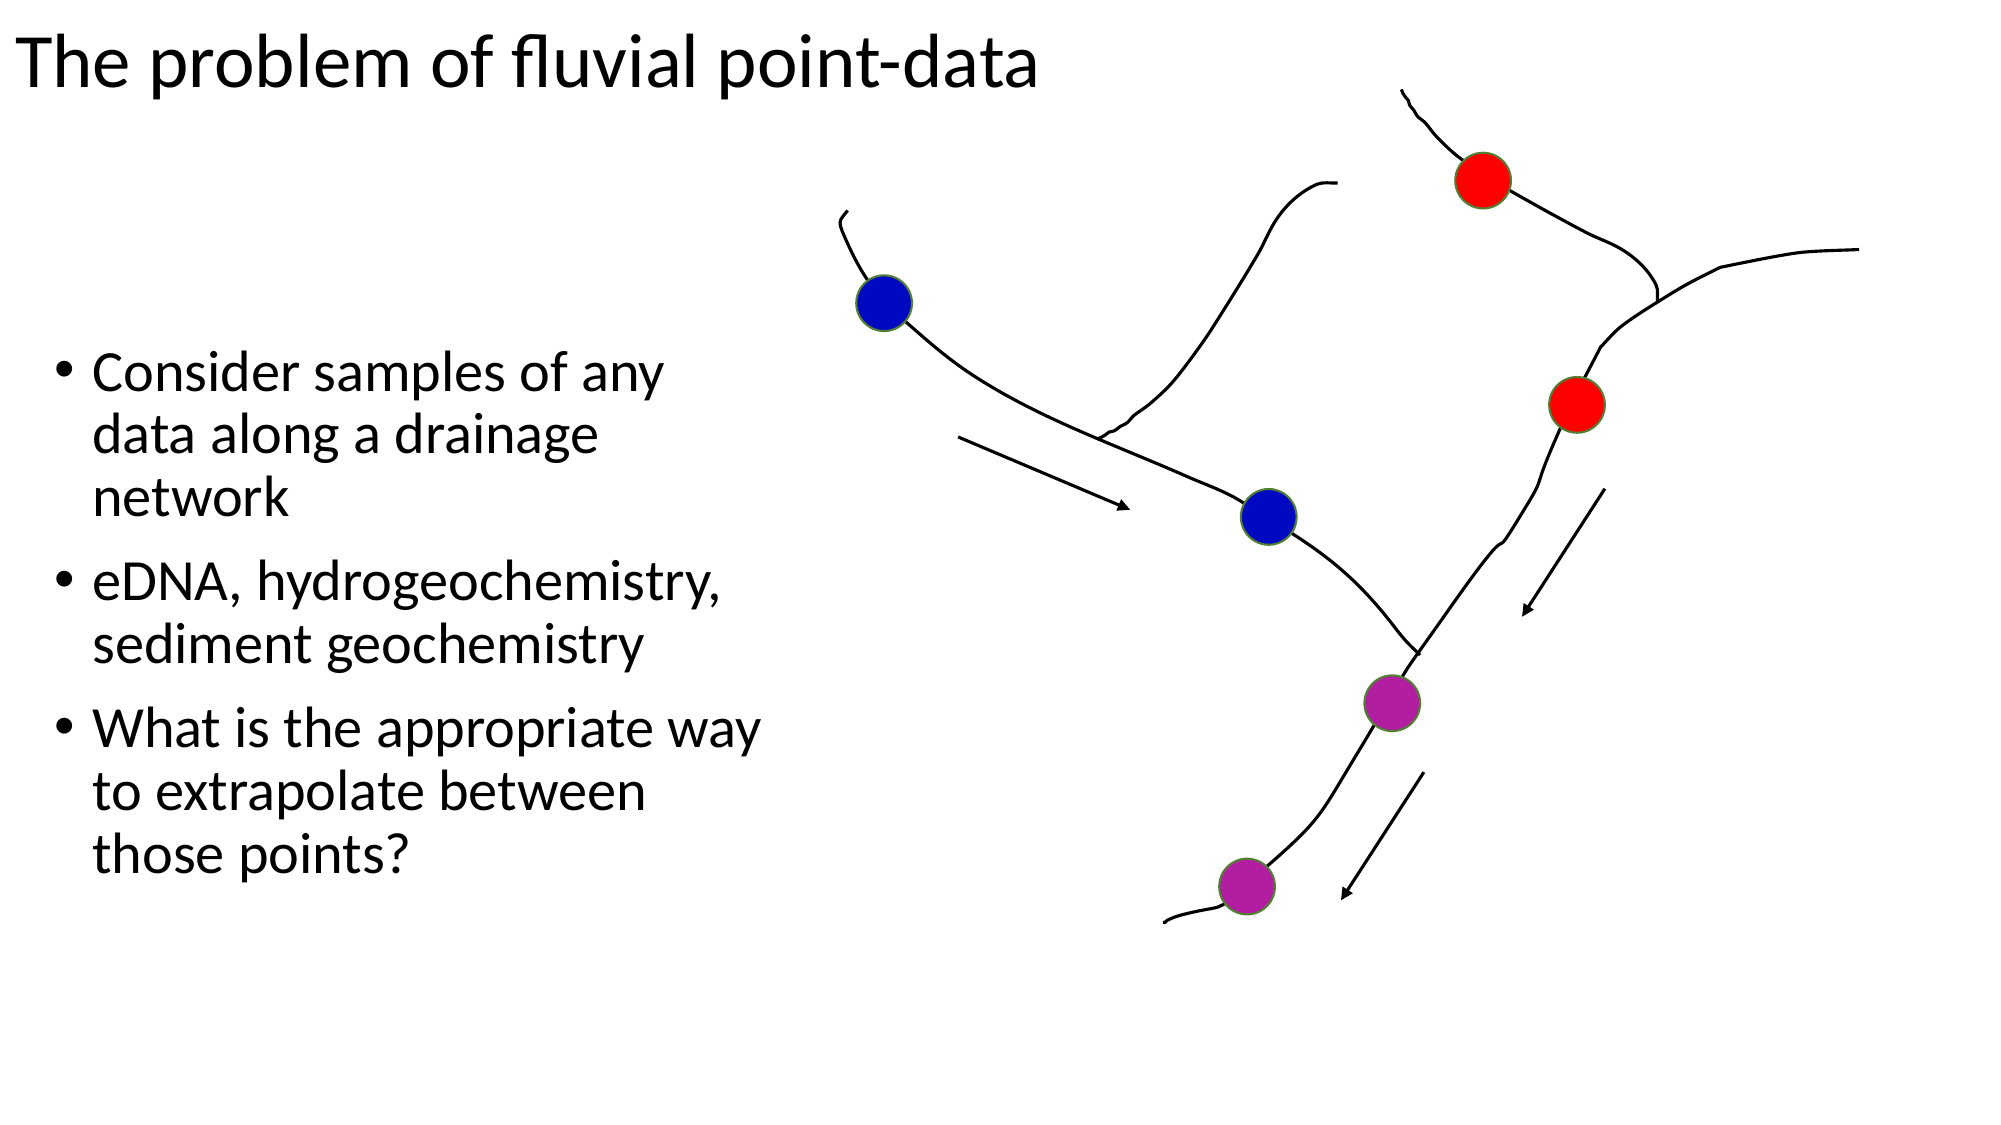

# The problem of fluvial point-data

Consider samples of any data along a drainage network
eDNA, hydrogeochemistry, sediment geochemistry
What is the appropriate way to extrapolate between those points?